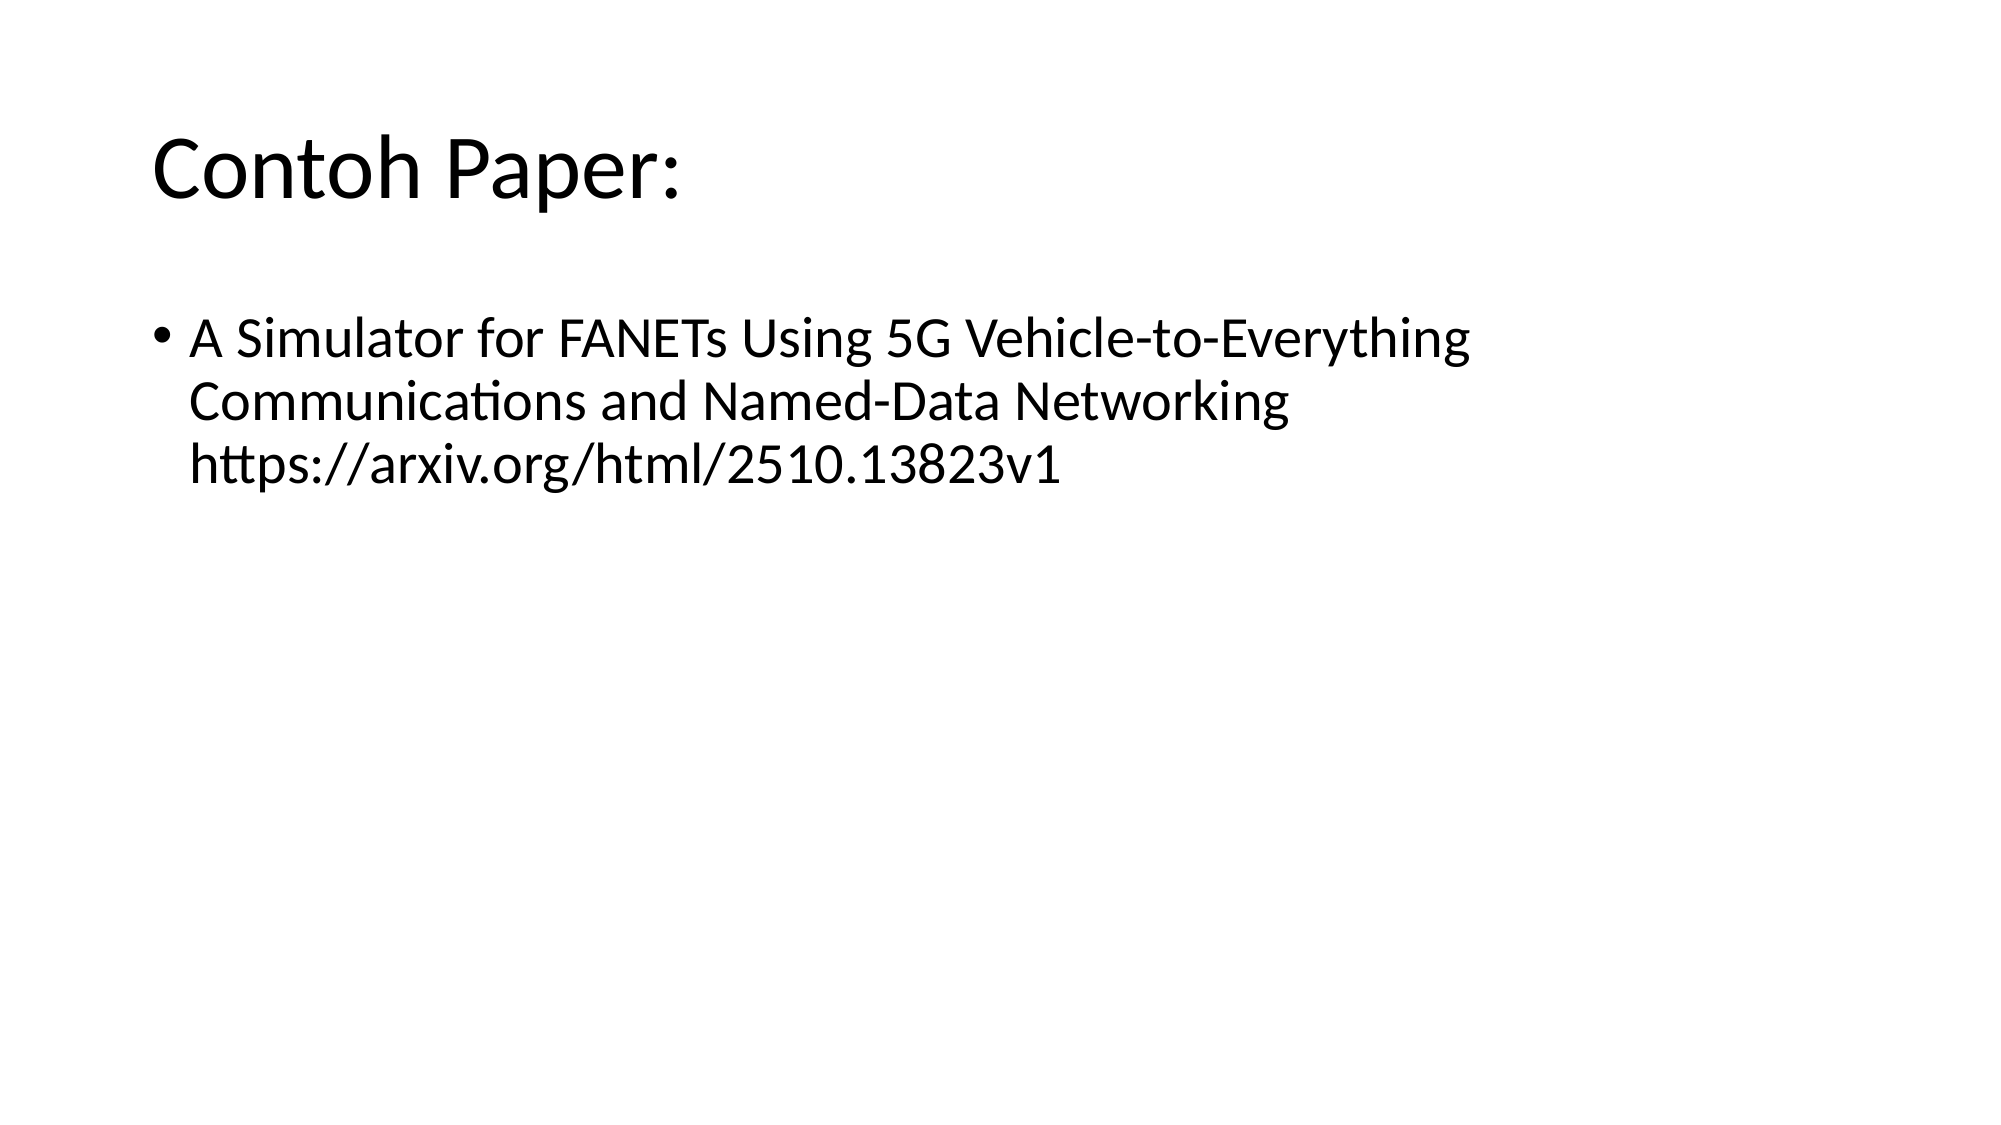

# Contoh Paper:
A Simulator for FANETs Using 5G Vehicle-to-Everything Communications and Named-Data Networking https://arxiv.org/html/2510.13823v1